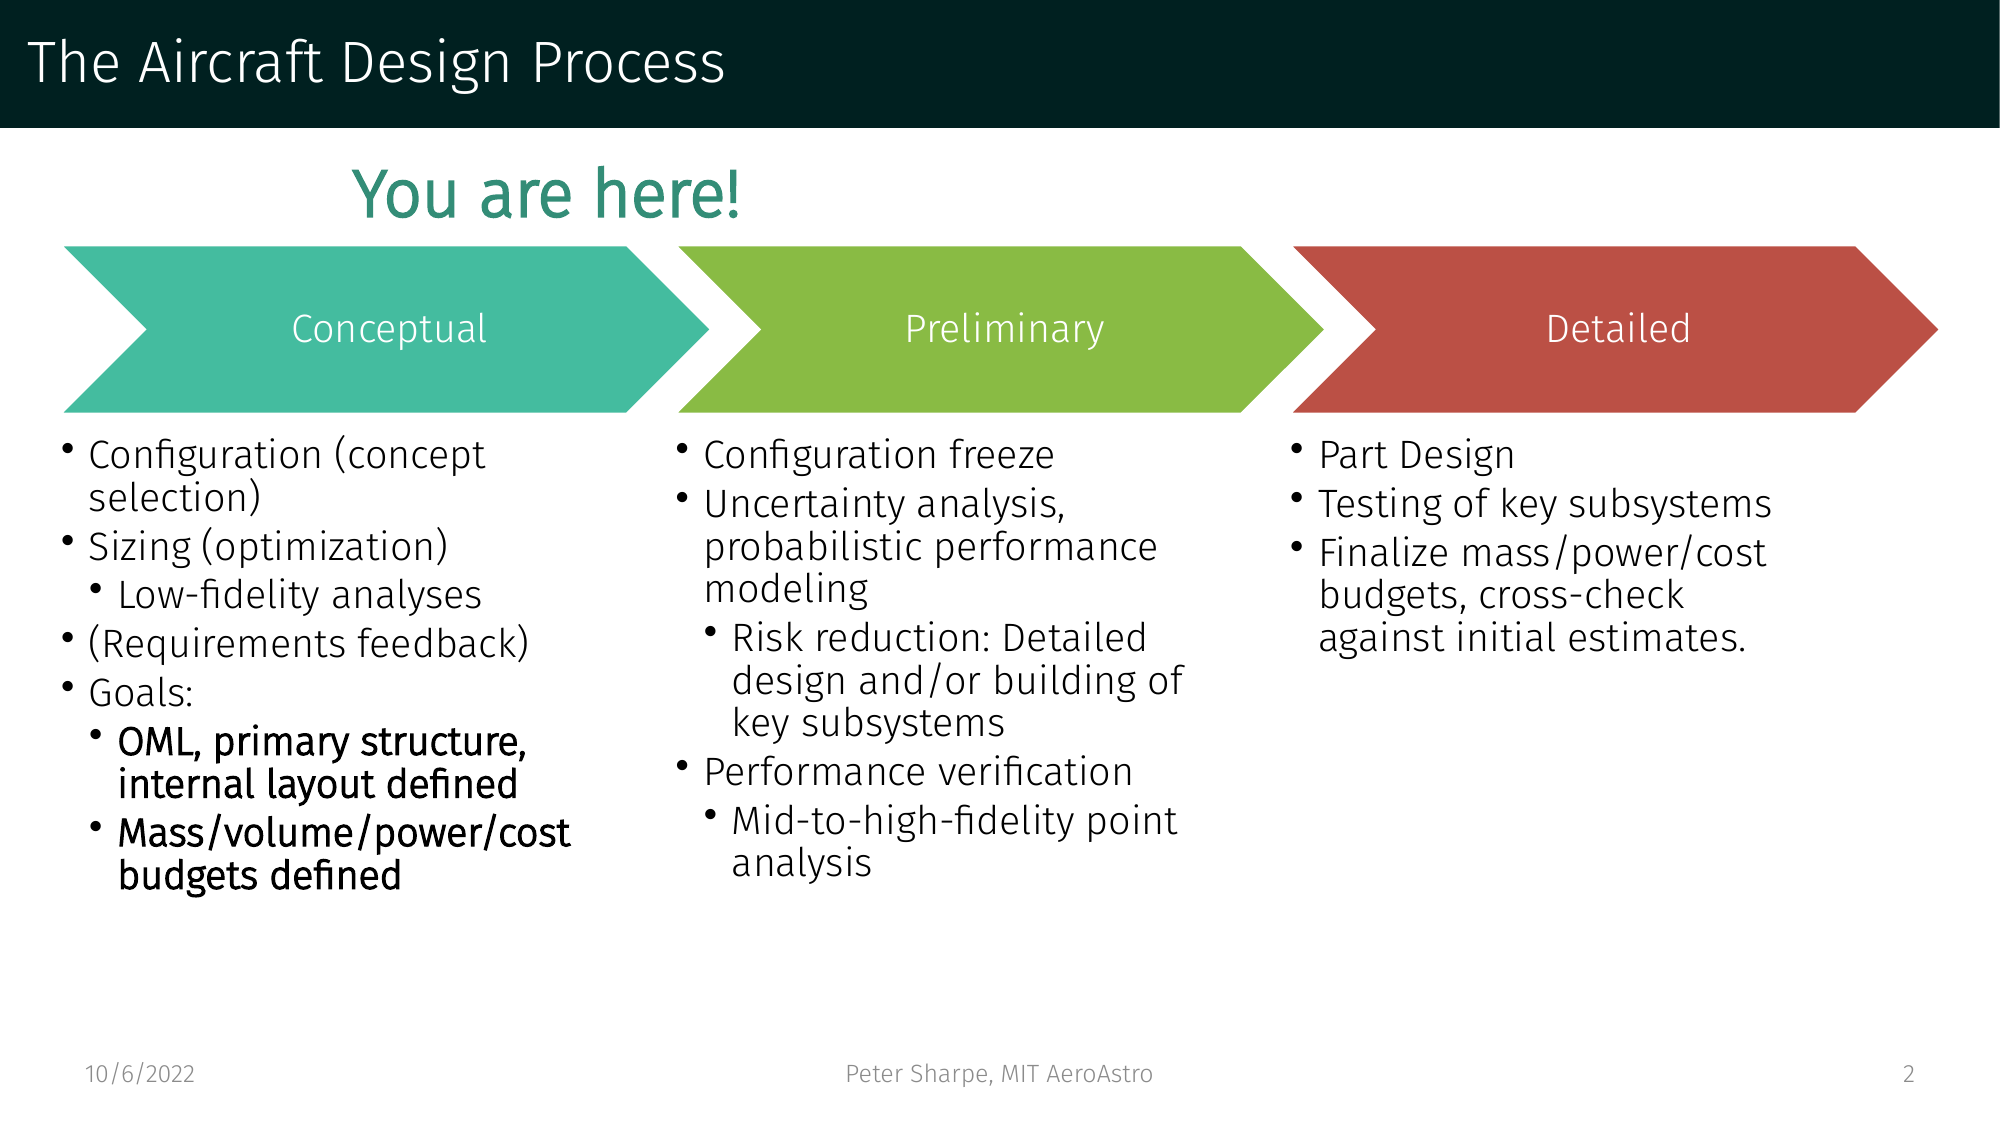

# The Aircraft Design Process
You are here!
Conceptual
Configuration (concept selection)
Sizing (optimization)
Low-fidelity analyses
(Requirements feedback)
Goals:
OML, primary structure, internal layout defined
Mass/volume/power/cost budgets defined
Preliminary
Configuration freeze
Uncertainty analysis, probabilistic performance modeling
Risk reduction: Detailed design and/or building of key subsystems
Performance verification
Mid-to-high-fidelity point analysis
Detailed
Part Design
Testing of key subsystems
Finalize mass/power/cost budgets, cross-check against initial estimates.

10/6/2022
2
Peter Sharpe, MIT AeroAstro